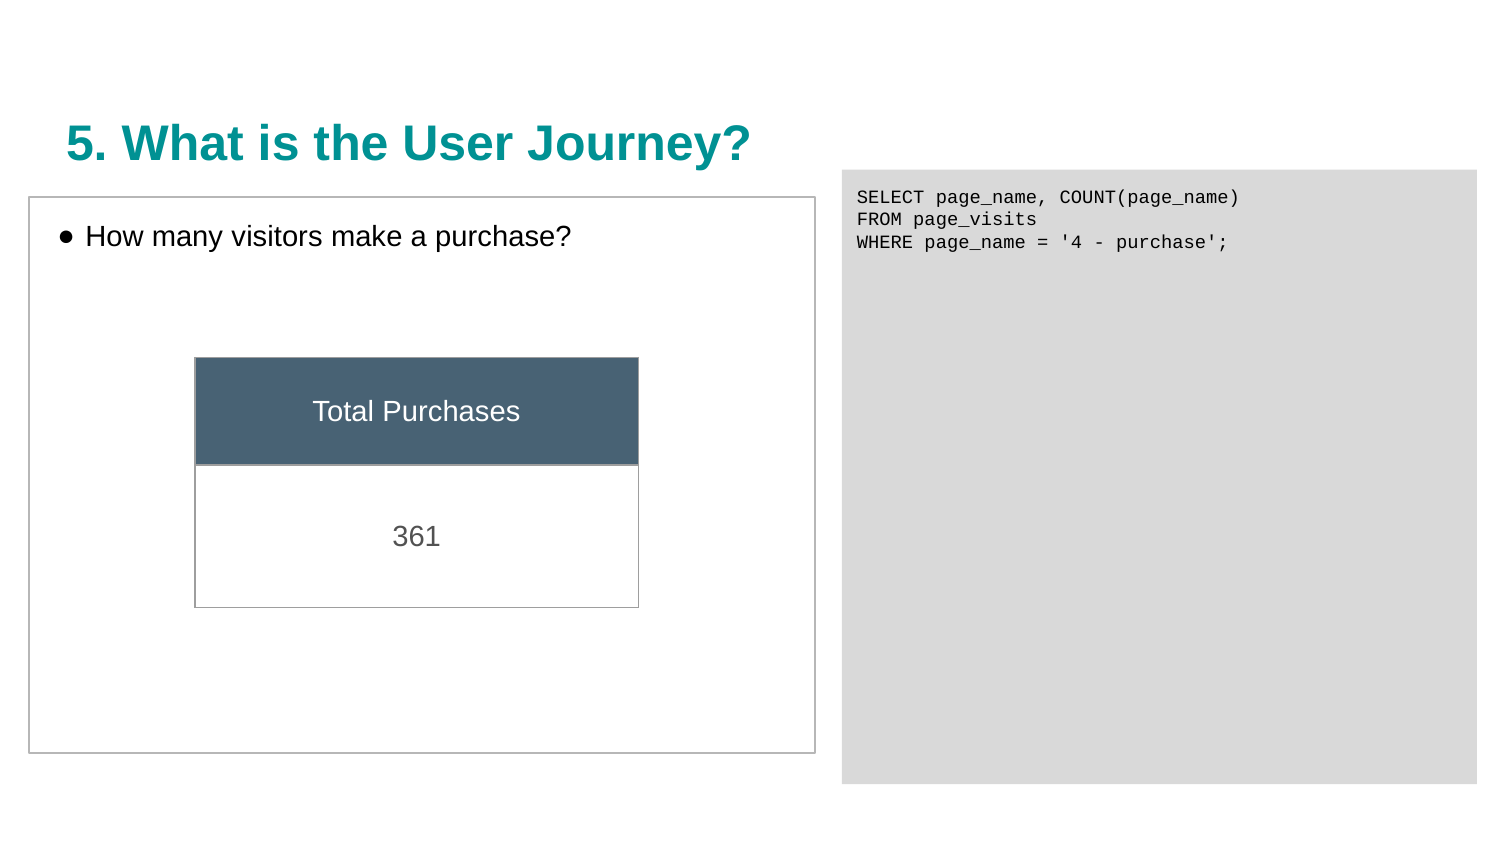

5. What is the User Journey?
SELECT page_name, COUNT(page_name)
FROM page_visits
WHERE page_name = '4 - purchase';
How many visitors make a purchase?
| Total Purchases |
| --- |
| 361 |